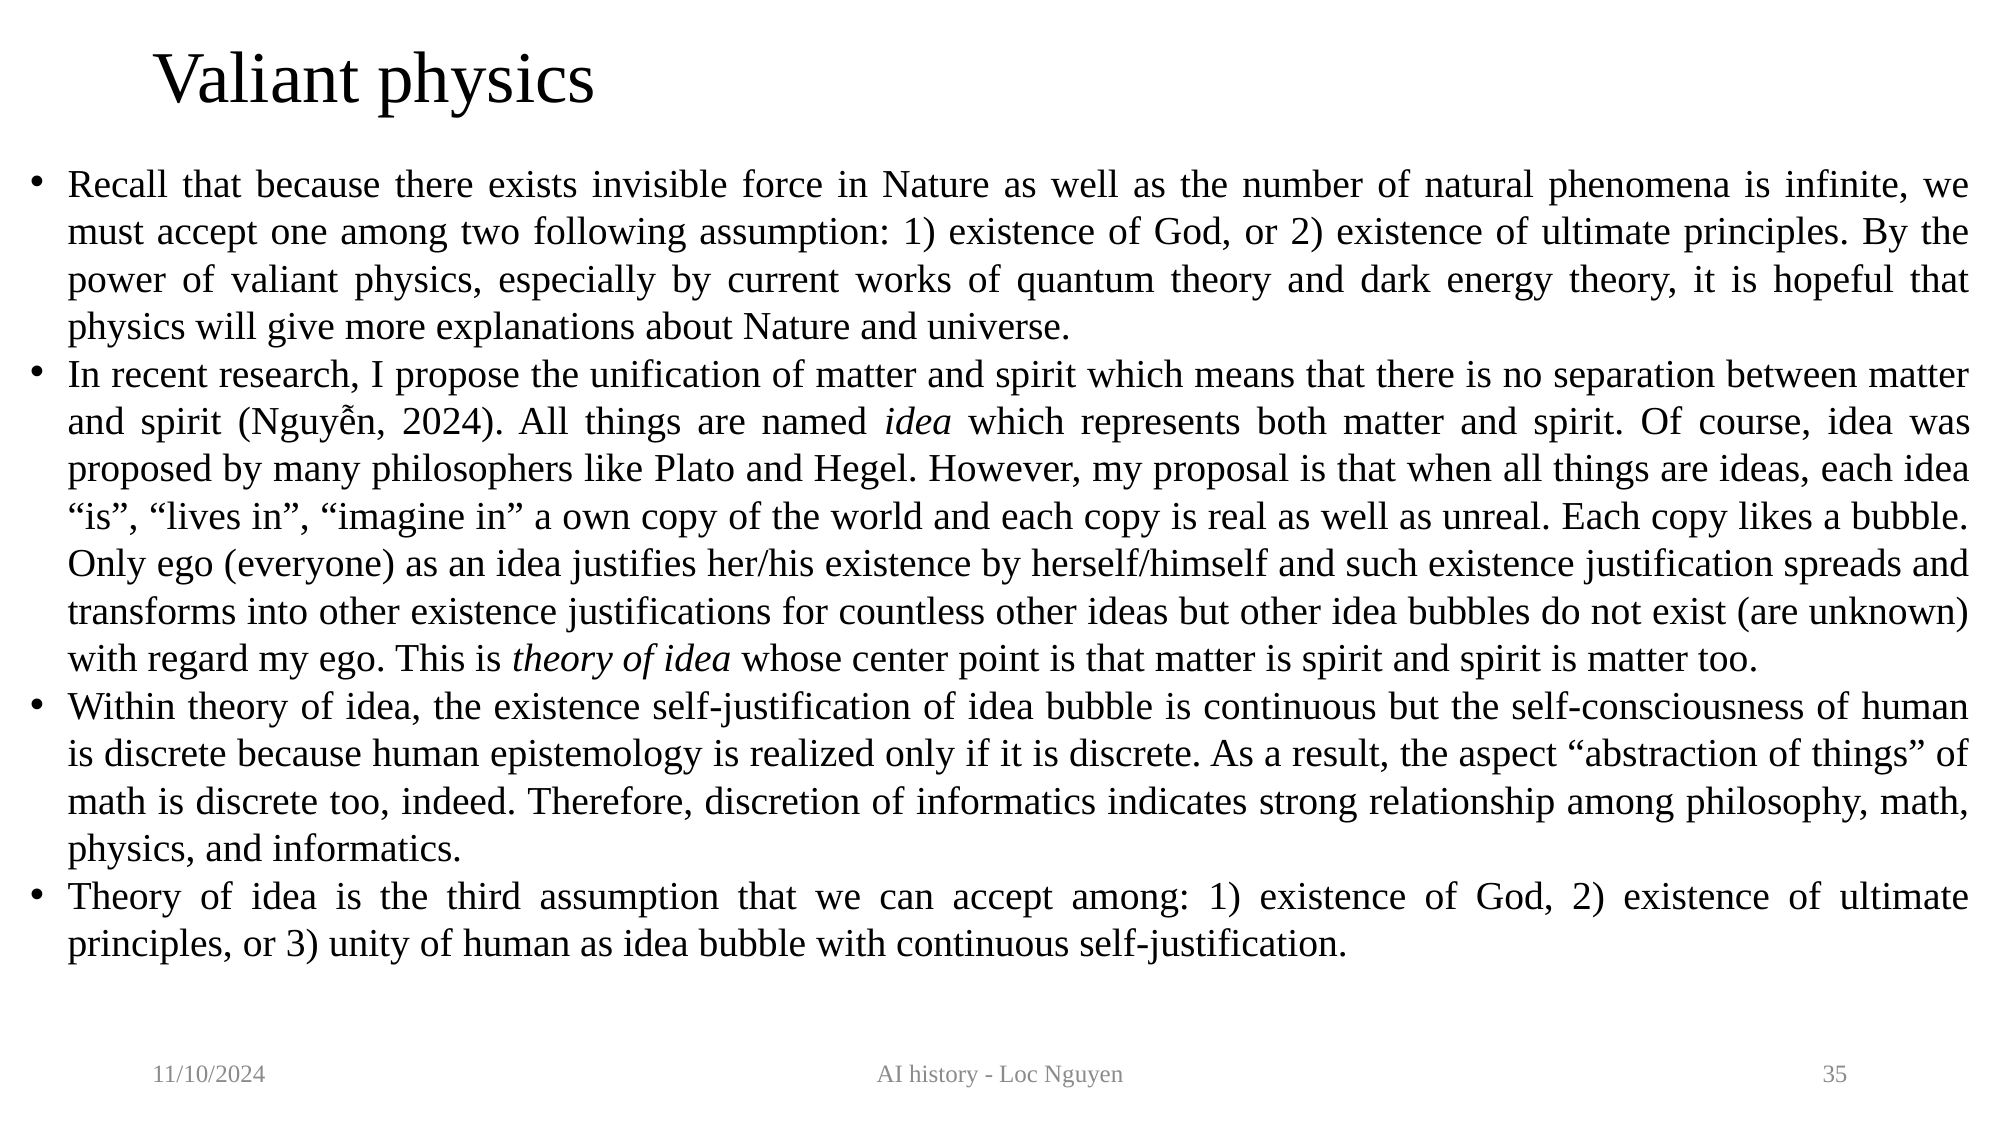

# Valiant physics
Recall that because there exists invisible force in Nature as well as the number of natural phenomena is infinite, we must accept one among two following assumption: 1) existence of God, or 2) existence of ultimate principles. By the power of valiant physics, especially by current works of quantum theory and dark energy theory, it is hopeful that physics will give more explanations about Nature and universe.
In recent research, I propose the unification of matter and spirit which means that there is no separation between matter and spirit (Nguyễn, 2024). All things are named idea which represents both matter and spirit. Of course, idea was proposed by many philosophers like Plato and Hegel. However, my proposal is that when all things are ideas, each idea “is”, “lives in”, “imagine in” a own copy of the world and each copy is real as well as unreal. Each copy likes a bubble. Only ego (everyone) as an idea justifies her/his existence by herself/himself and such existence justification spreads and transforms into other existence justifications for countless other ideas but other idea bubbles do not exist (are unknown) with regard my ego. This is theory of idea whose center point is that matter is spirit and spirit is matter too.
Within theory of idea, the existence self-justification of idea bubble is continuous but the self-consciousness of human is discrete because human epistemology is realized only if it is discrete. As a result, the aspect “abstraction of things” of math is discrete too, indeed. Therefore, discretion of informatics indicates strong relationship among philosophy, math, physics, and informatics.
Theory of idea is the third assumption that we can accept among: 1) existence of God, 2) existence of ultimate principles, or 3) unity of human as idea bubble with continuous self-justification.
11/10/2024
AI history - Loc Nguyen
35